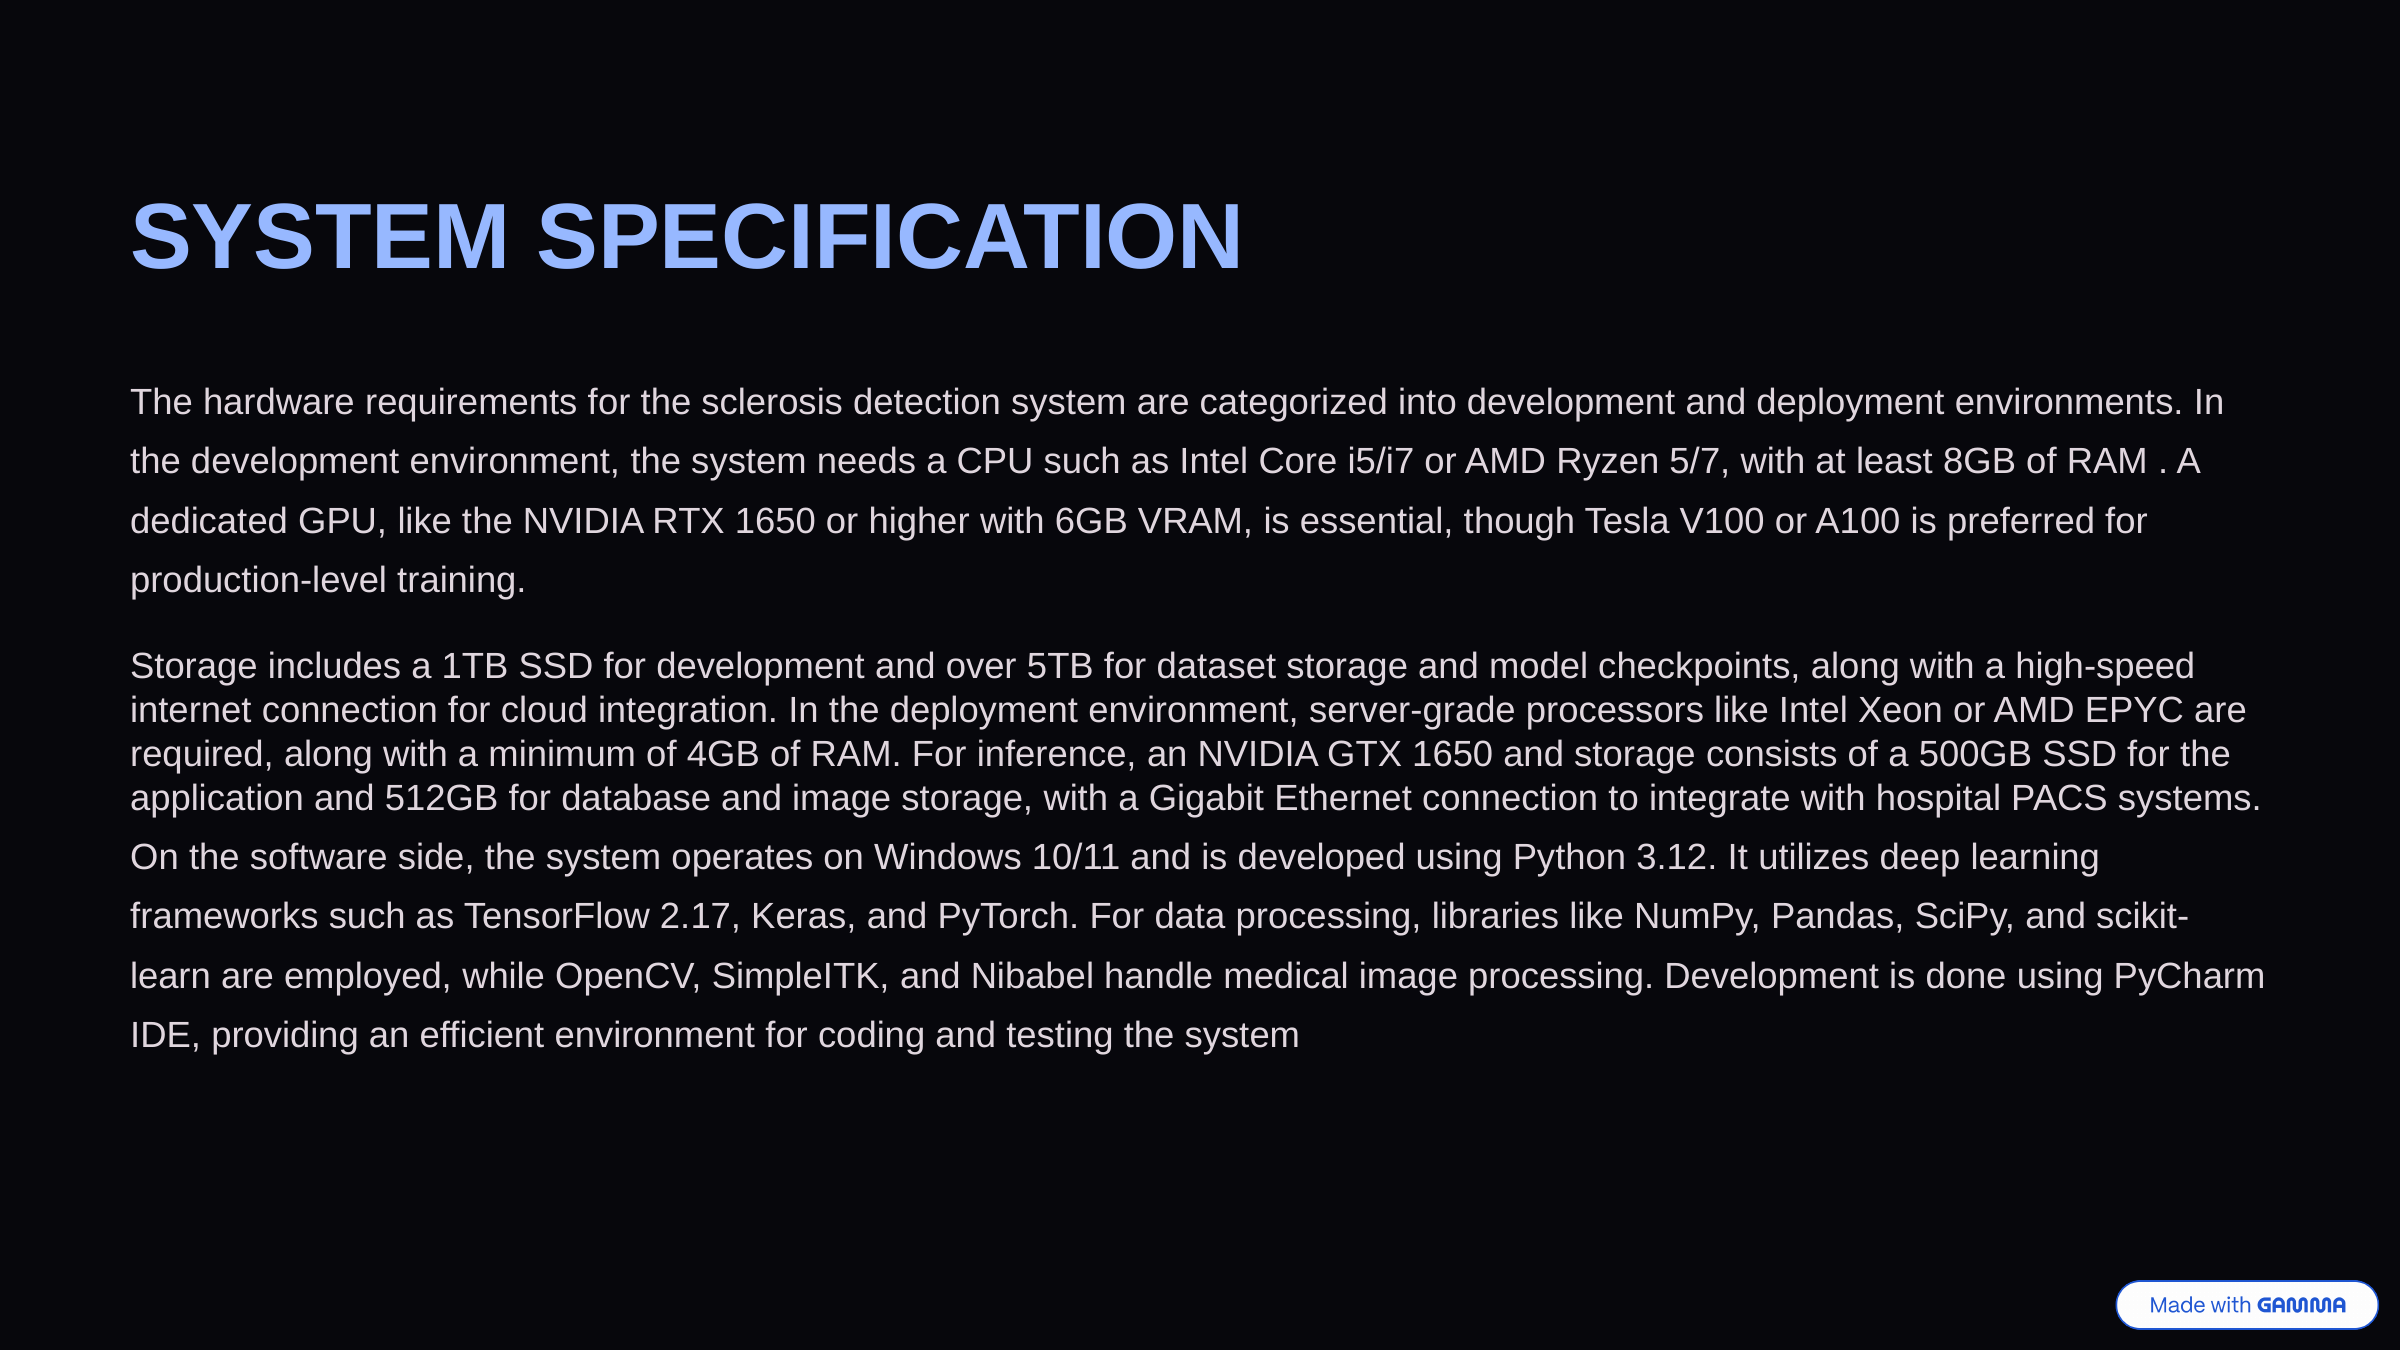

SYSTEM SPECIFICATION
The hardware requirements for the sclerosis detection system are categorized into development and deployment environments. In the development environment, the system needs a CPU such as Intel Core i5/i7 or AMD Ryzen 5/7, with at least 8GB of RAM . A dedicated GPU, like the NVIDIA RTX 1650 or higher with 6GB VRAM, is essential, though Tesla V100 or A100 is preferred for production-level training.
Storage includes a 1TB SSD for development and over 5TB for dataset storage and model checkpoints, along with a high-speed internet connection for cloud integration. In the deployment environment, server-grade processors like Intel Xeon or AMD EPYC are required, along with a minimum of 4GB of RAM. For inference, an NVIDIA GTX 1650 and storage consists of a 500GB SSD for the application and 512GB for database and image storage, with a Gigabit Ethernet connection to integrate with hospital PACS systems.
On the software side, the system operates on Windows 10/11 and is developed using Python 3.12. It utilizes deep learning frameworks such as TensorFlow 2.17, Keras, and PyTorch. For data processing, libraries like NumPy, Pandas, SciPy, and scikit-learn are employed, while OpenCV, SimpleITK, and Nibabel handle medical image processing. Development is done using PyCharm IDE, providing an efficient environment for coding and testing the system